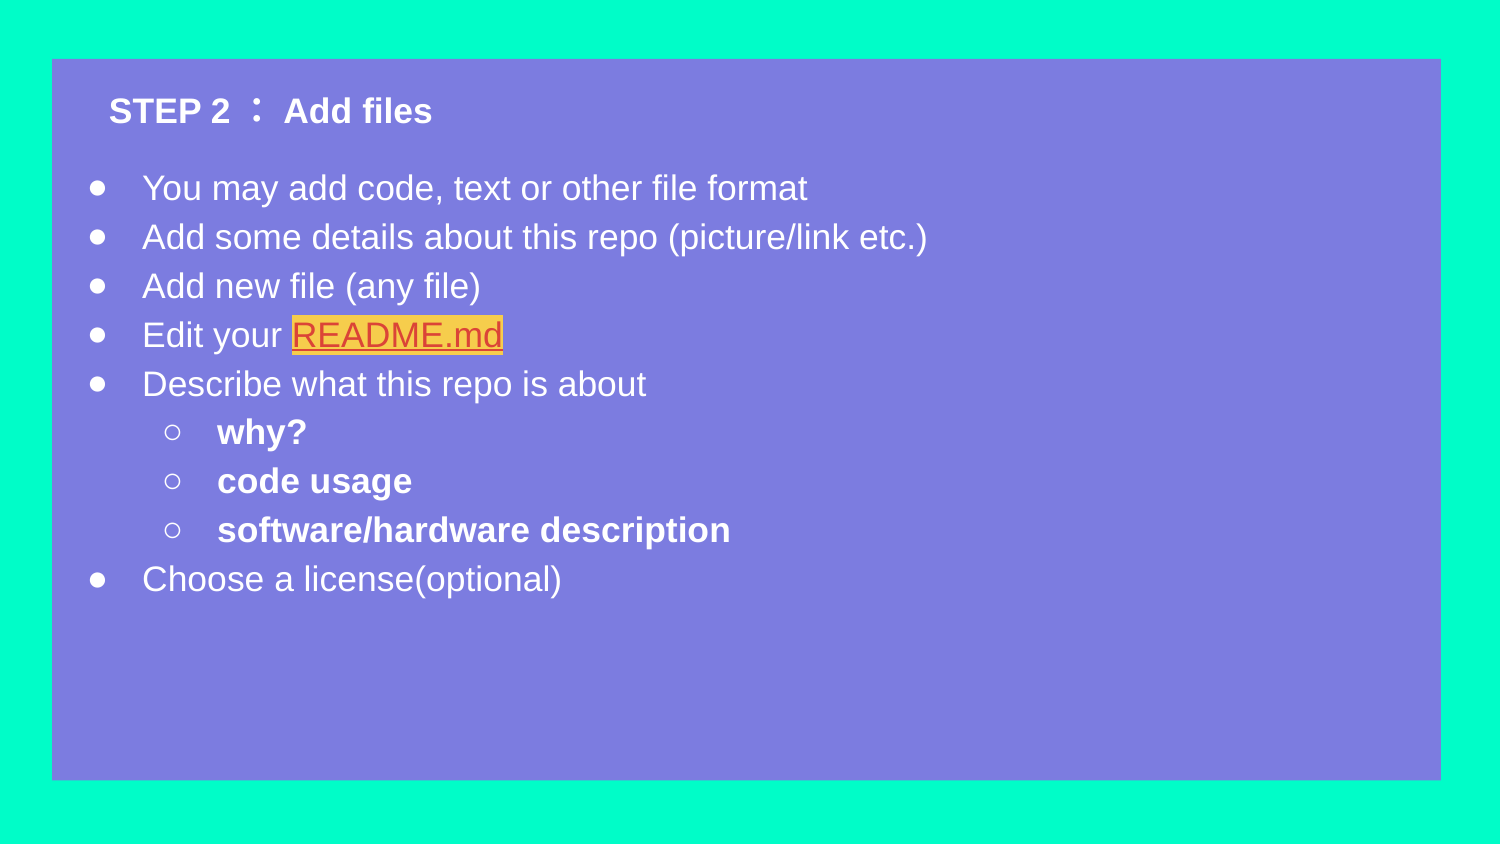

# STEP 2：Add files
You may add code, text or other file format
Add some details about this repo (picture/link etc.)
Add new file (any file)
Edit your README.md
Describe what this repo is about
why?
code usage
software/hardware description
Choose a license(optional)